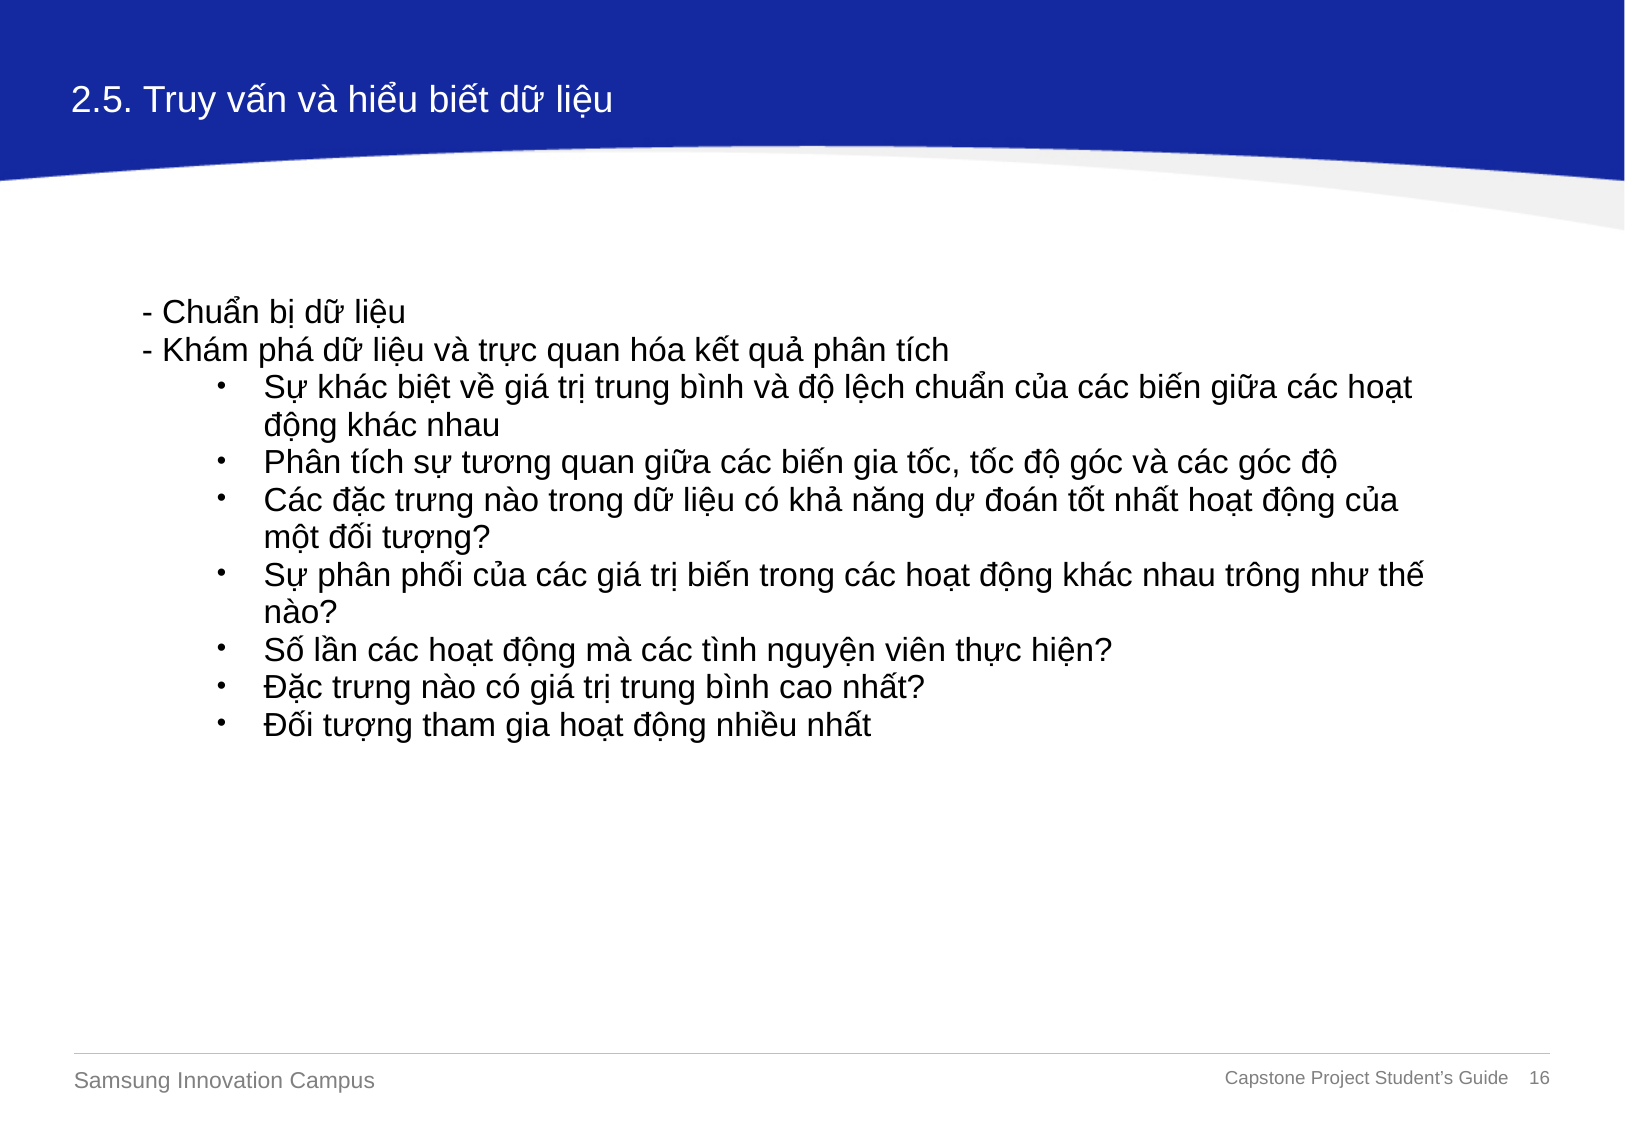

2.5. Truy vấn và hiểu biết dữ liệu
- Chuẩn bị dữ liệu
- Khám phá dữ liệu và trực quan hóa kết quả phân tích
Sự khác biệt về giá trị trung bình và độ lệch chuẩn của các biến giữa các hoạt động khác nhau
Phân tích sự tương quan giữa các biến gia tốc, tốc độ góc và các góc độ
Các đặc trưng nào trong dữ liệu có khả năng dự đoán tốt nhất hoạt động của một đối tượng?
Sự phân phối của các giá trị biến trong các hoạt động khác nhau trông như thế nào?
Số lần các hoạt động mà các tình nguyện viên thực hiện?
Đặc trưng nào có giá trị trung bình cao nhất?
Đối tượng tham gia hoạt động nhiều nhất